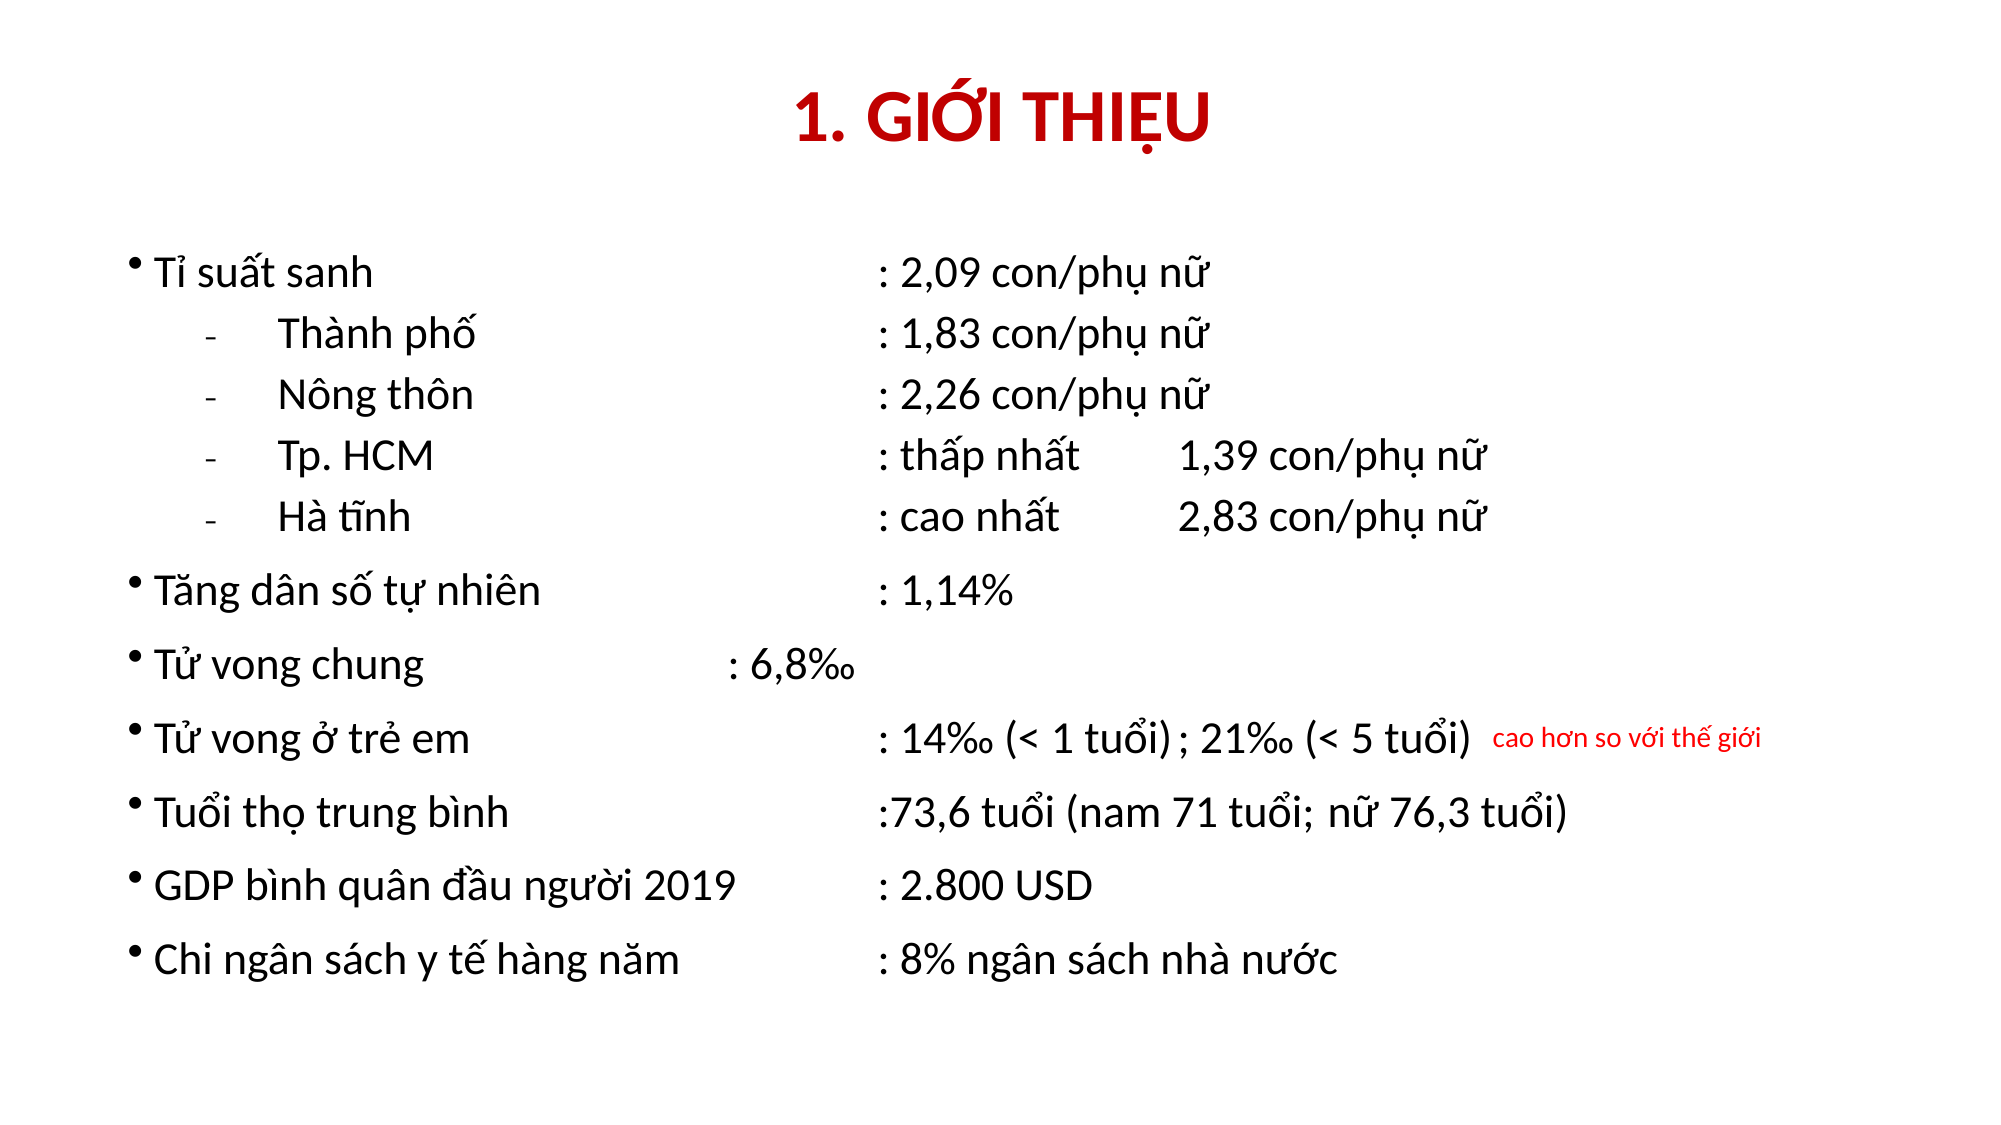

1. GIỚI THIỆU
 Tỉ suất sanh				: 2,09 con/phụ nữ
Thành phố			: 1,83 con/phụ nữ
Nông thôn			: 2,26 con/phụ nữ
Tp. HCM			: thấp nhất 	1,39 con/phụ nữ
Hà tĩnh 				: cao nhất 	2,83 con/phụ nữ
 Tăng dân số tự nhiên			: 1,14%
 Tử vong chung			: 6,8‰
 Tử vong ở trẻ em			: 14‰ (< 1 tuổi)	; 21‰ (< 5 tuổi)
 Tuổi thọ trung bình 			:73,6 tuổi (nam 71 tuổi;	nữ 76,3 tuổi)
 GDP bình quân đầu người 2019	: 2.800 USD
 Chi ngân sách y tế hàng năm		: 8% ngân sách nhà nước
cao hơn so với thế giới